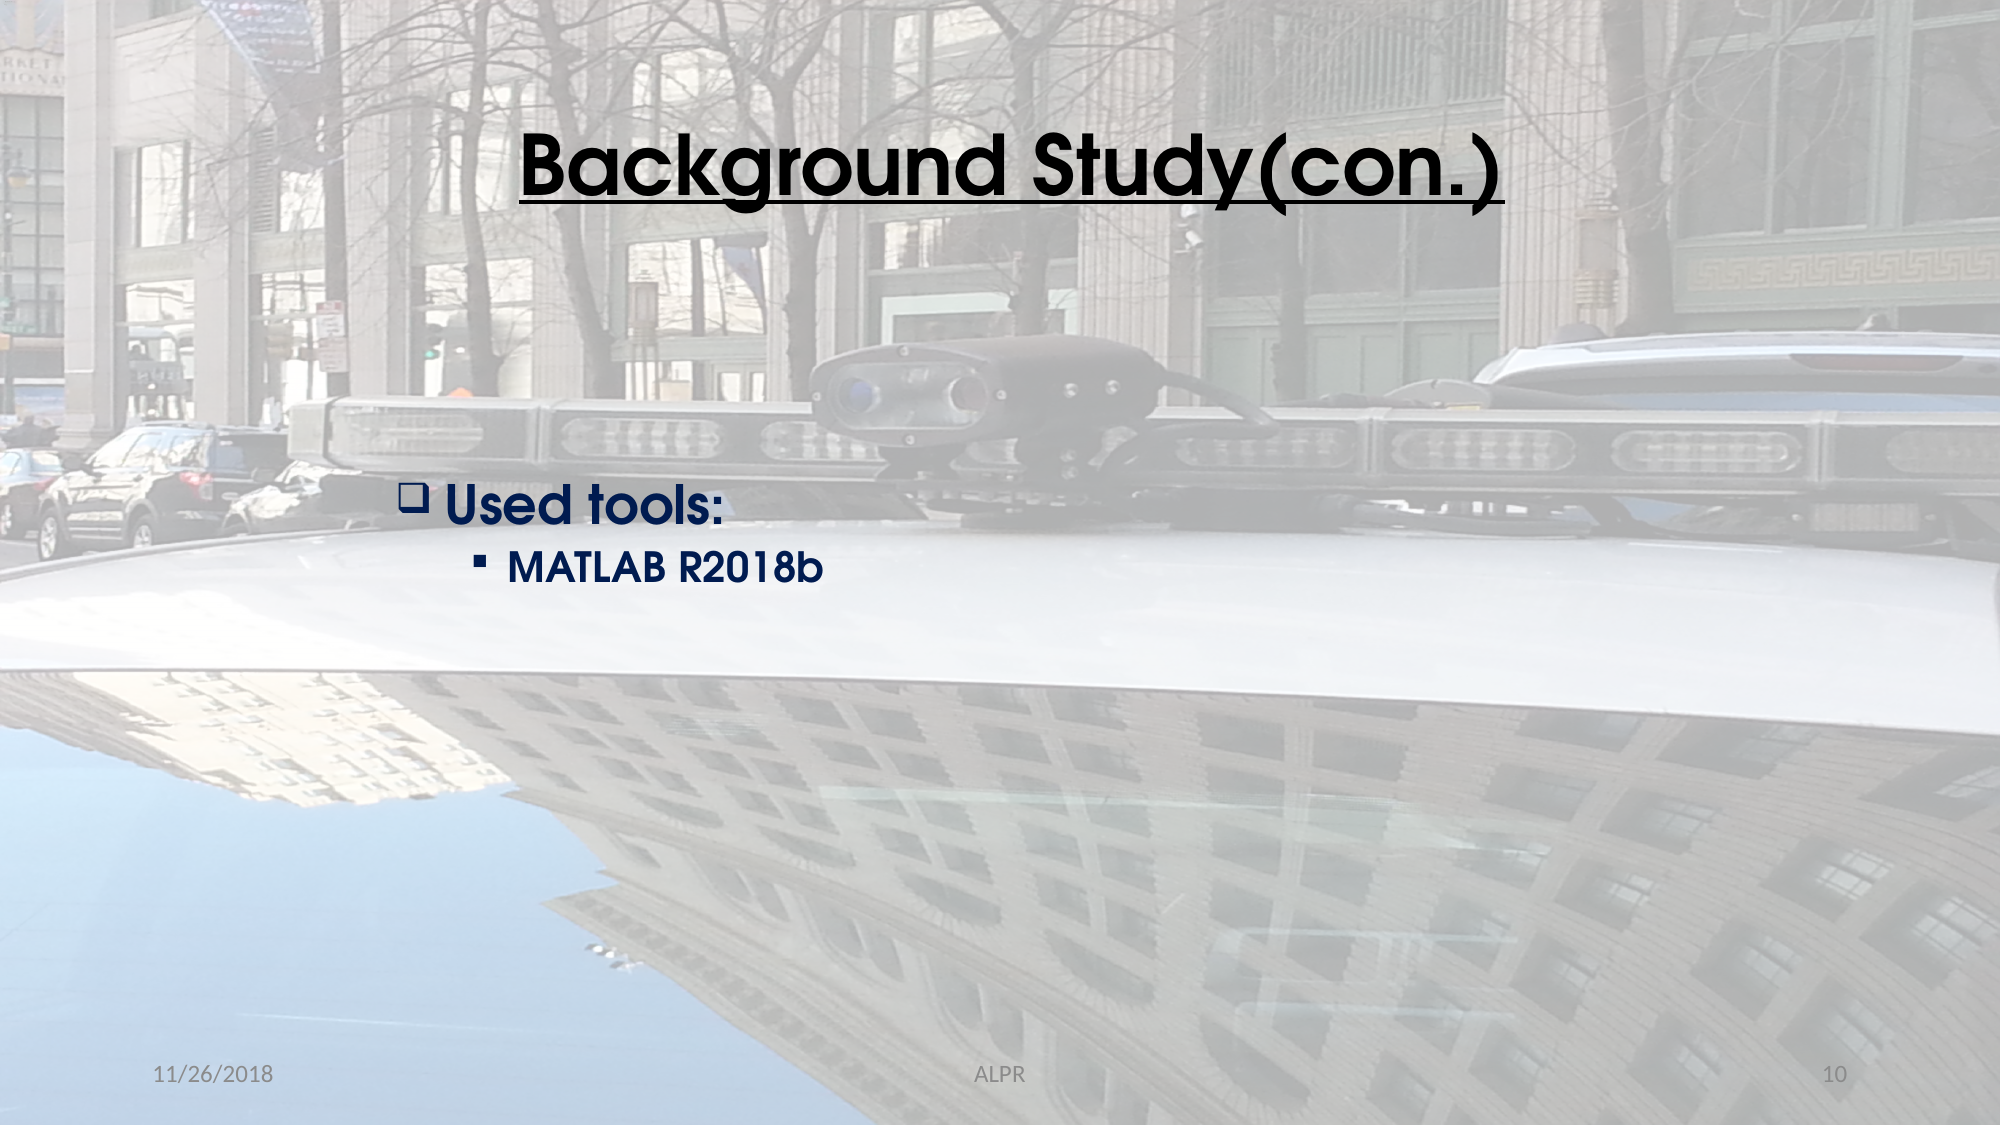

# Background Study(con.)
 Used tools:
MATLAB R2018b

11/26/2018
ALPR
10